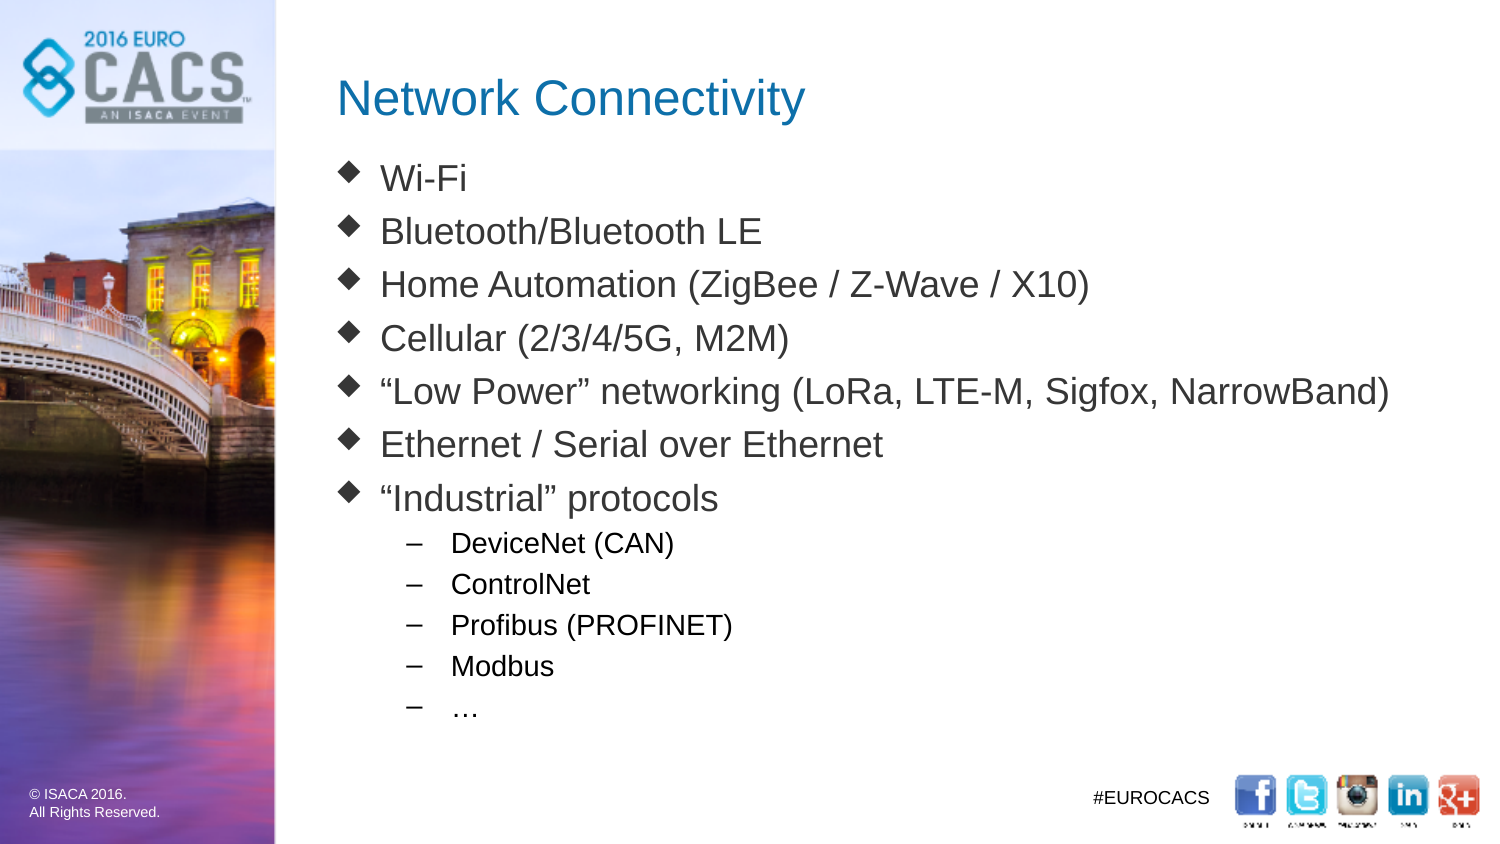

# Network Connectivity
Wi-Fi
Bluetooth/Bluetooth LE
Home Automation (ZigBee / Z-Wave / X10)
Cellular (2/3/4/5G, M2M)
“Low Power” networking (LoRa, LTE-M, Sigfox, NarrowBand)
Ethernet / Serial over Ethernet
“Industrial” protocols
DeviceNet (CAN)
ControlNet
Profibus (PROFINET)
Modbus
…